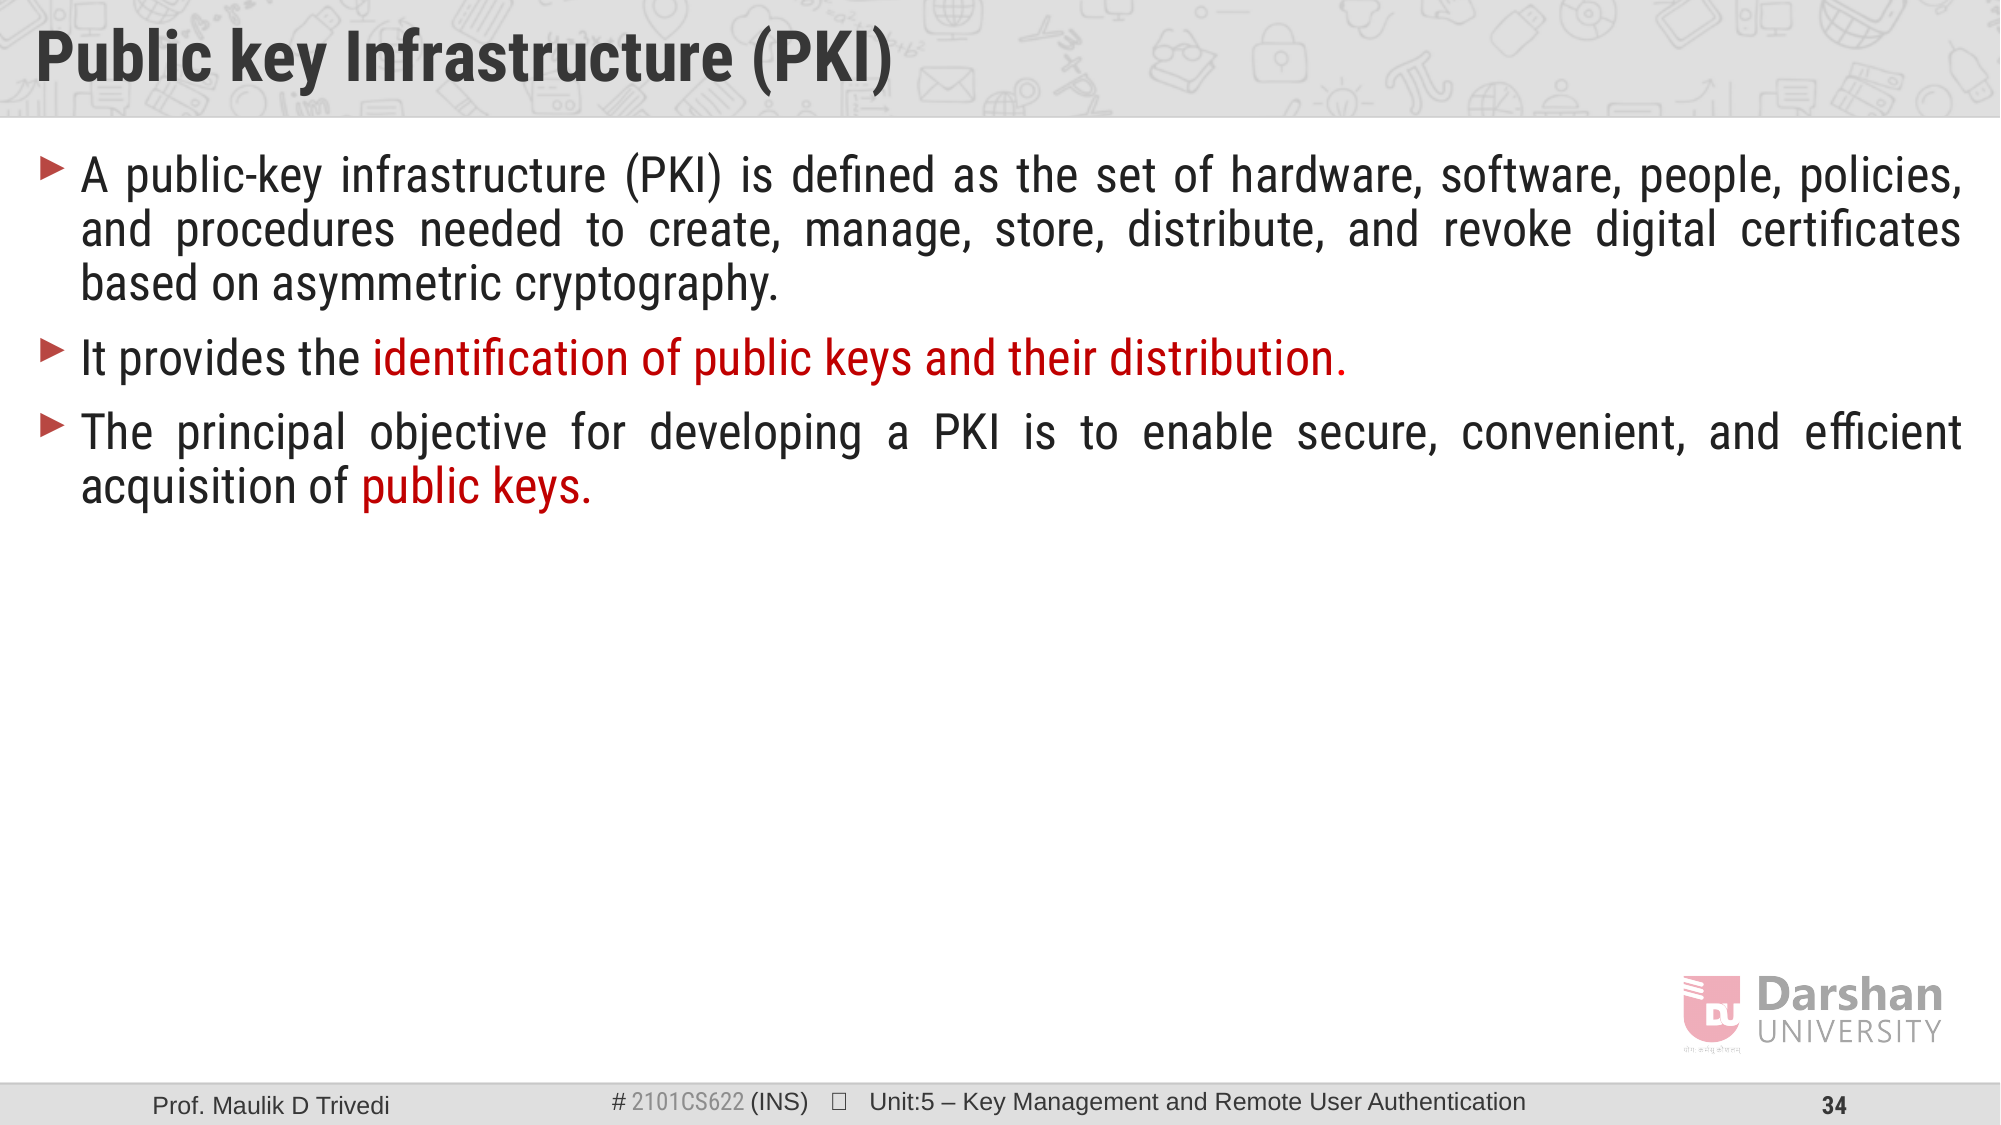

# Public key Infrastructure (PKI)
A public-key infrastructure (PKI) is defined as the set of hardware, software, people, policies, and procedures needed to create, manage, store, distribute, and revoke digital certificates based on asymmetric cryptography.
It provides the identification of public keys and their distribution.
The principal objective for developing a PKI is to enable secure, convenient, and efficient acquisition of public keys.